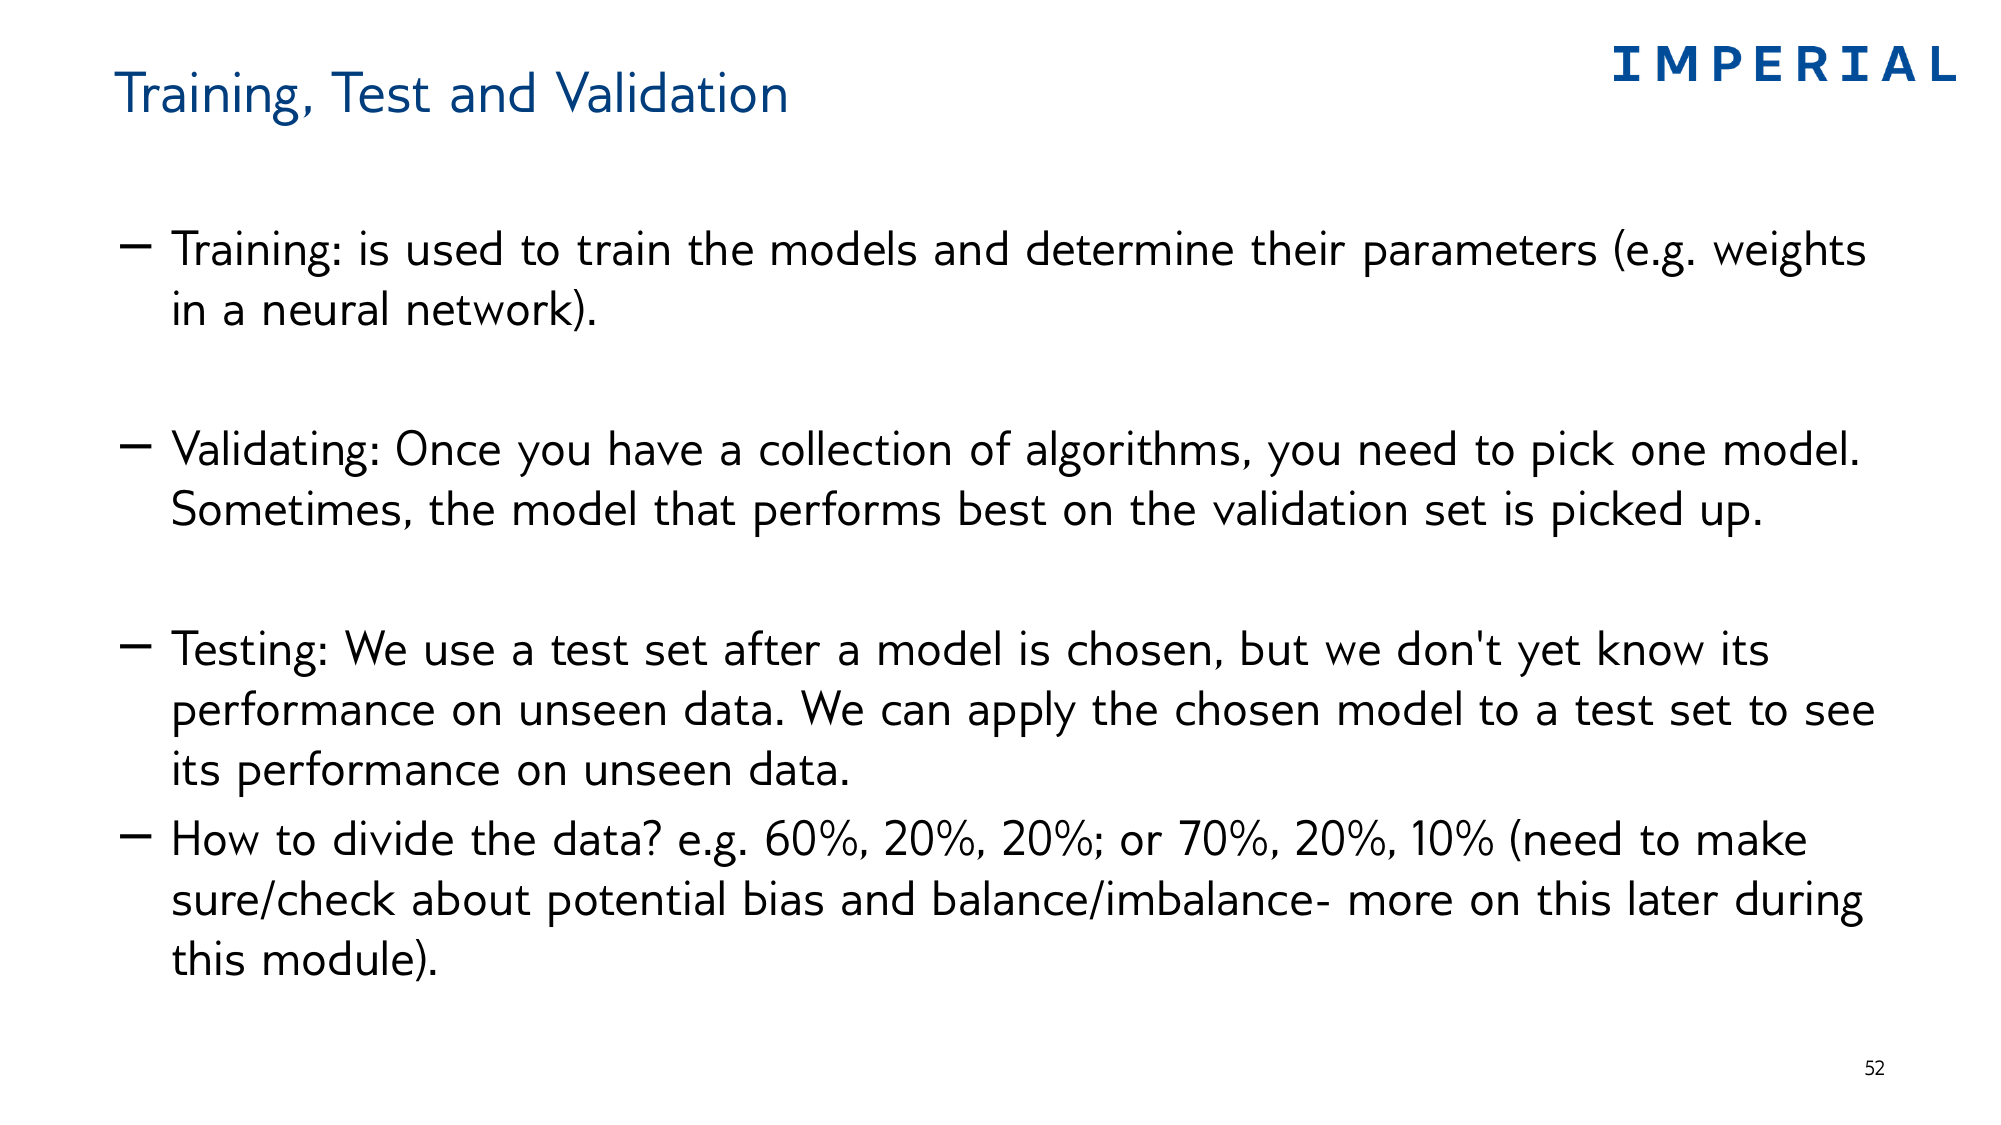

# Training, Test and Validation
Training: is used to train the models and determine their parameters (e.g. weights in a neural network).

Validating: Once you have a collection of algorithms, you need to pick one model. Sometimes, the model that performs best on the validation set is picked up.

Testing: We use a test set after a model is chosen, but we don't yet know its performance on unseen data. We can apply the chosen model to a test set to see its performance on unseen data.
How to divide the data? e.g. 60%, 20%, 20%; or 70%, 20%, 10% (need to make sure/check about potential bias and balance/imbalance- more on this later during this module).
52